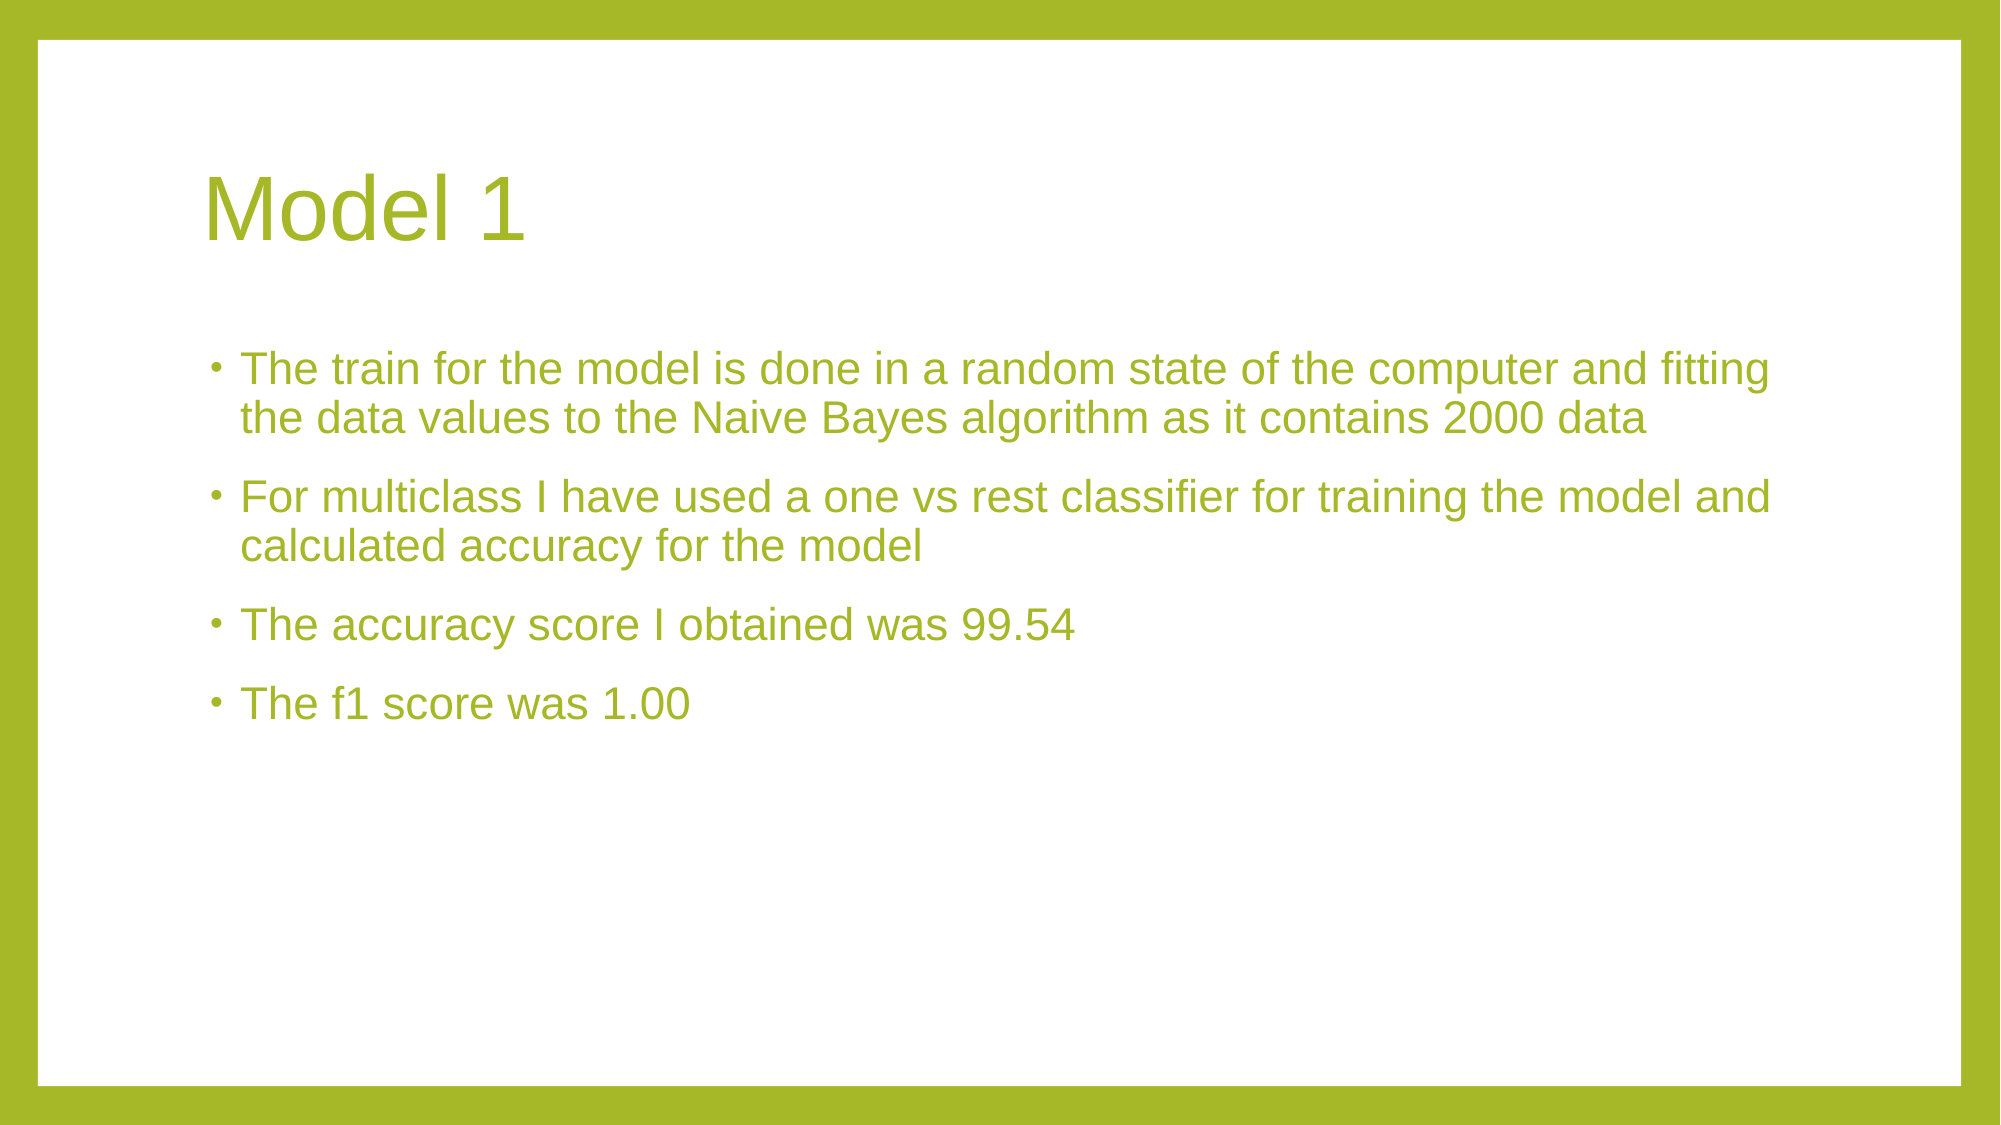

# Model 1
The train for the model is done in a random state of the computer and fitting the data values to the Naive Bayes algorithm as it contains 2000 data
For multiclass I have used a one vs rest classifier for training the model and calculated accuracy for the model
The accuracy score I obtained was 99.54
The f1 score was 1.00